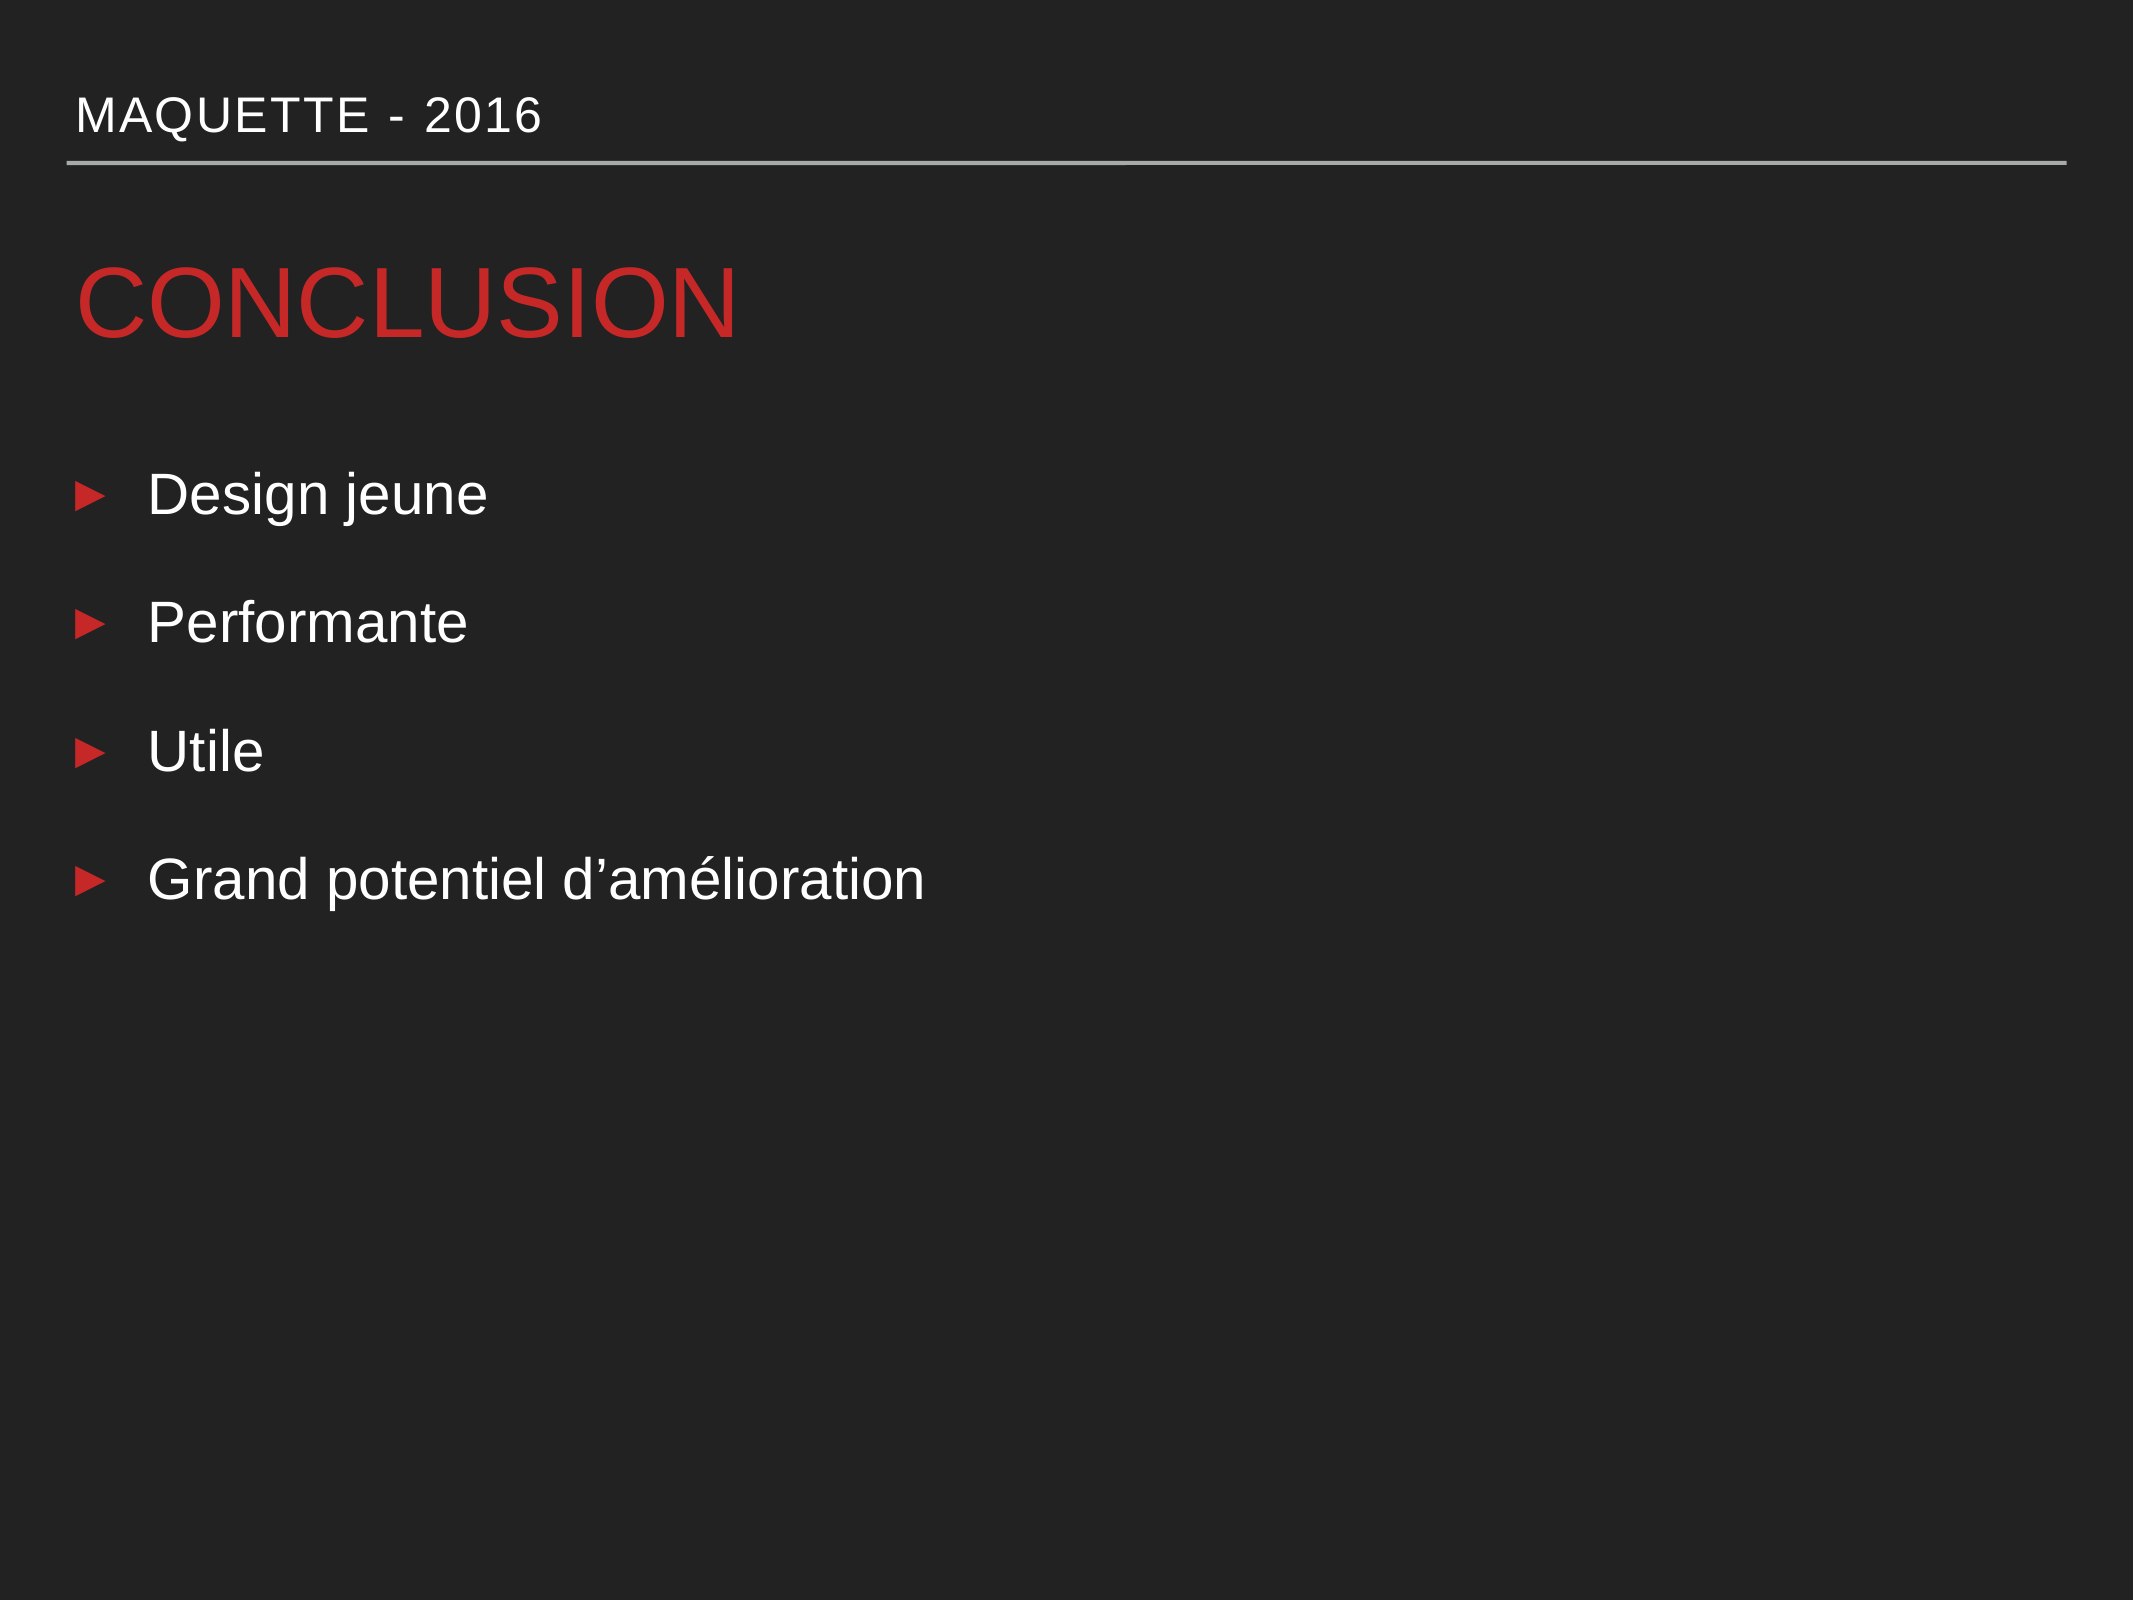

20
Maquette - 2016
# Conclusion
Design jeune
Performante
Utile
Grand potentiel d’amélioration